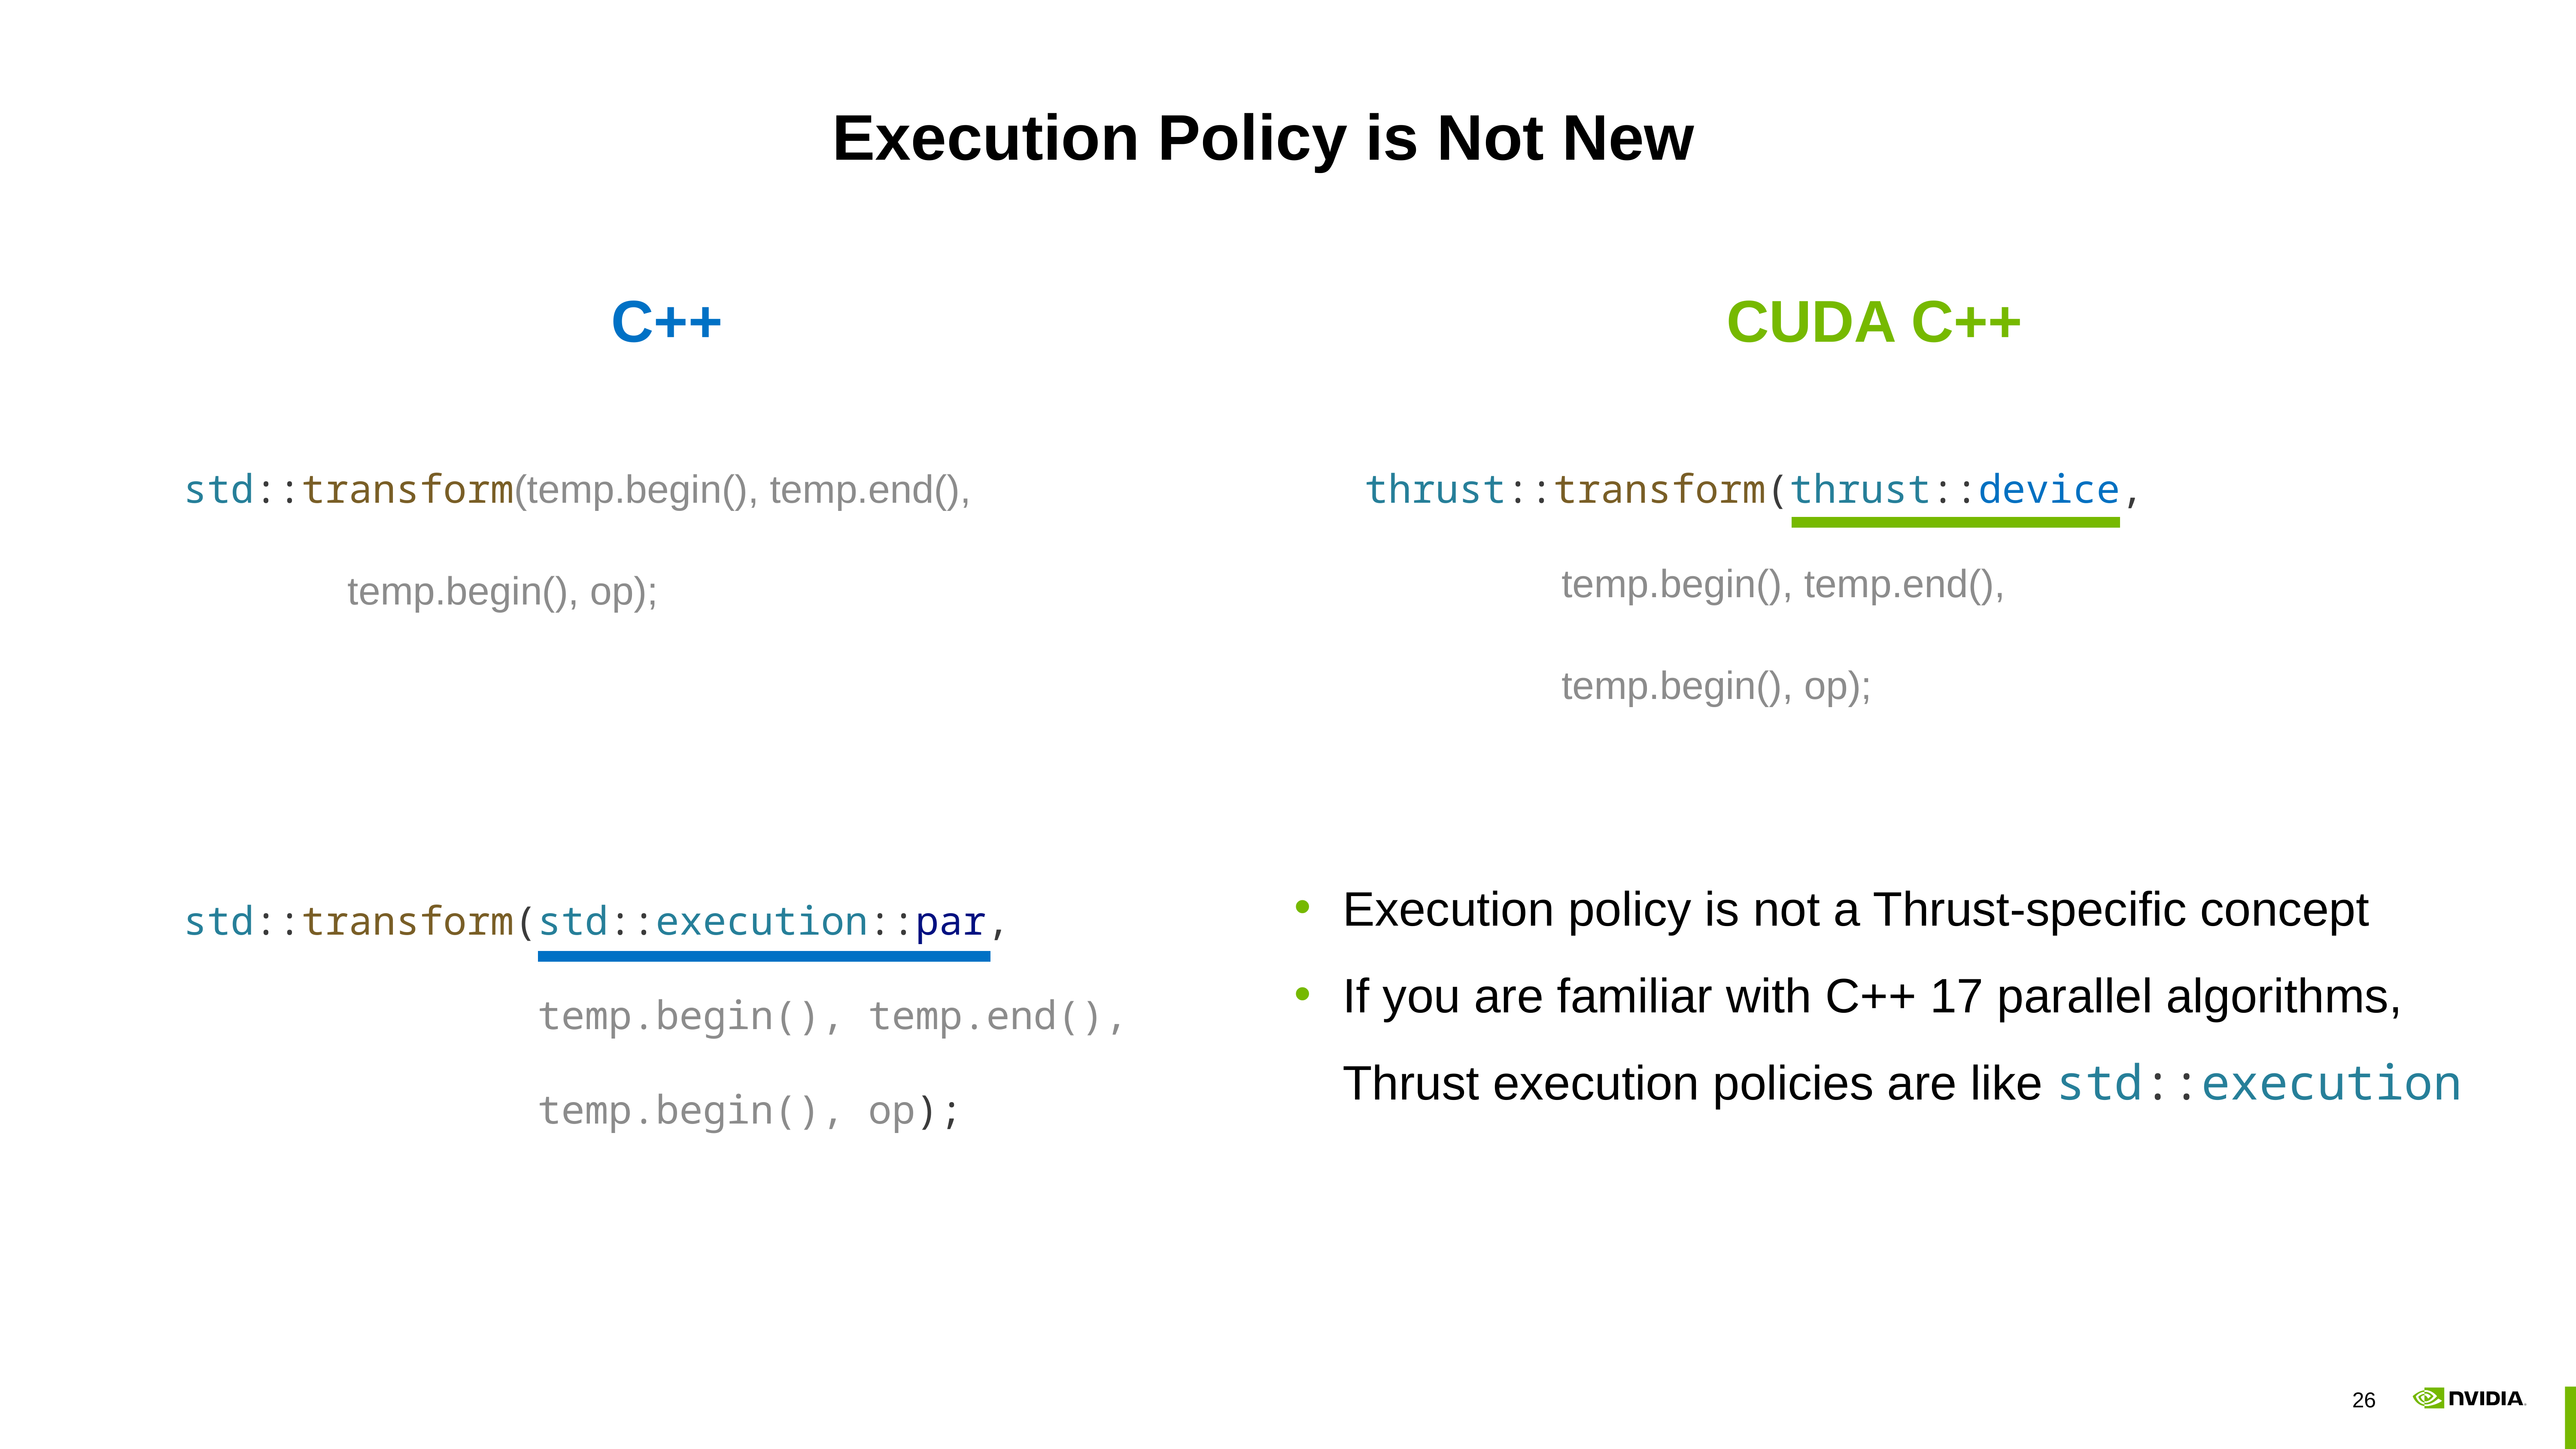

# Execution Policy is Not New
C++
CUDA C++
std::transform(temp.begin(), temp.end(),
               temp.begin(), op);
thrust::transform(thrust::device,
                  temp.begin(), temp.end(),
                  temp.begin(), op);
std::transform(std::execution::par,
               temp.begin(), temp.end(),
               temp.begin(), op);
Execution policy is not a Thrust-specific concept
If you are familiar with C++ 17 parallel algorithms, Thrust execution policies are like std::execution